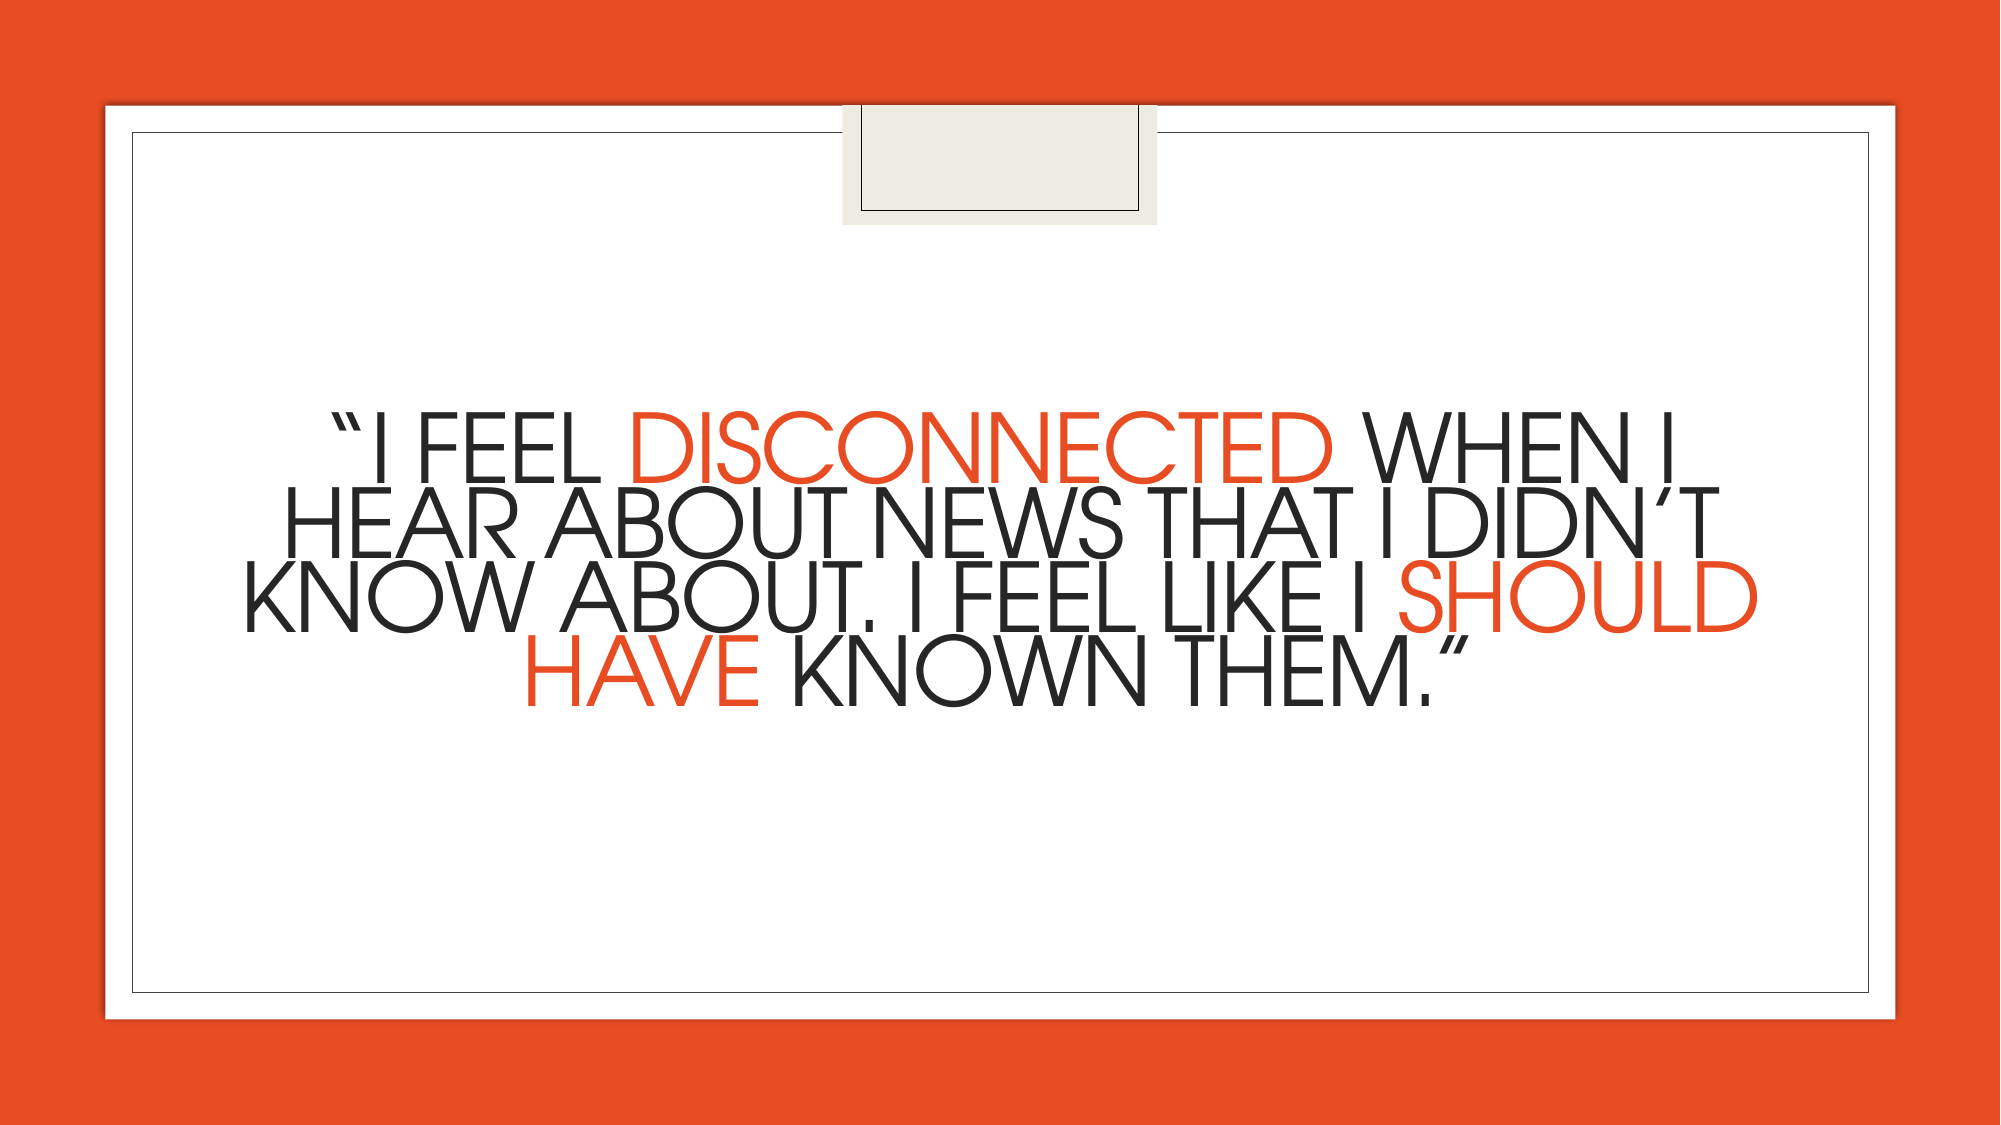

“I feel disconnected when I hear about news that I didn’t know about. I feel like I should have known them.”